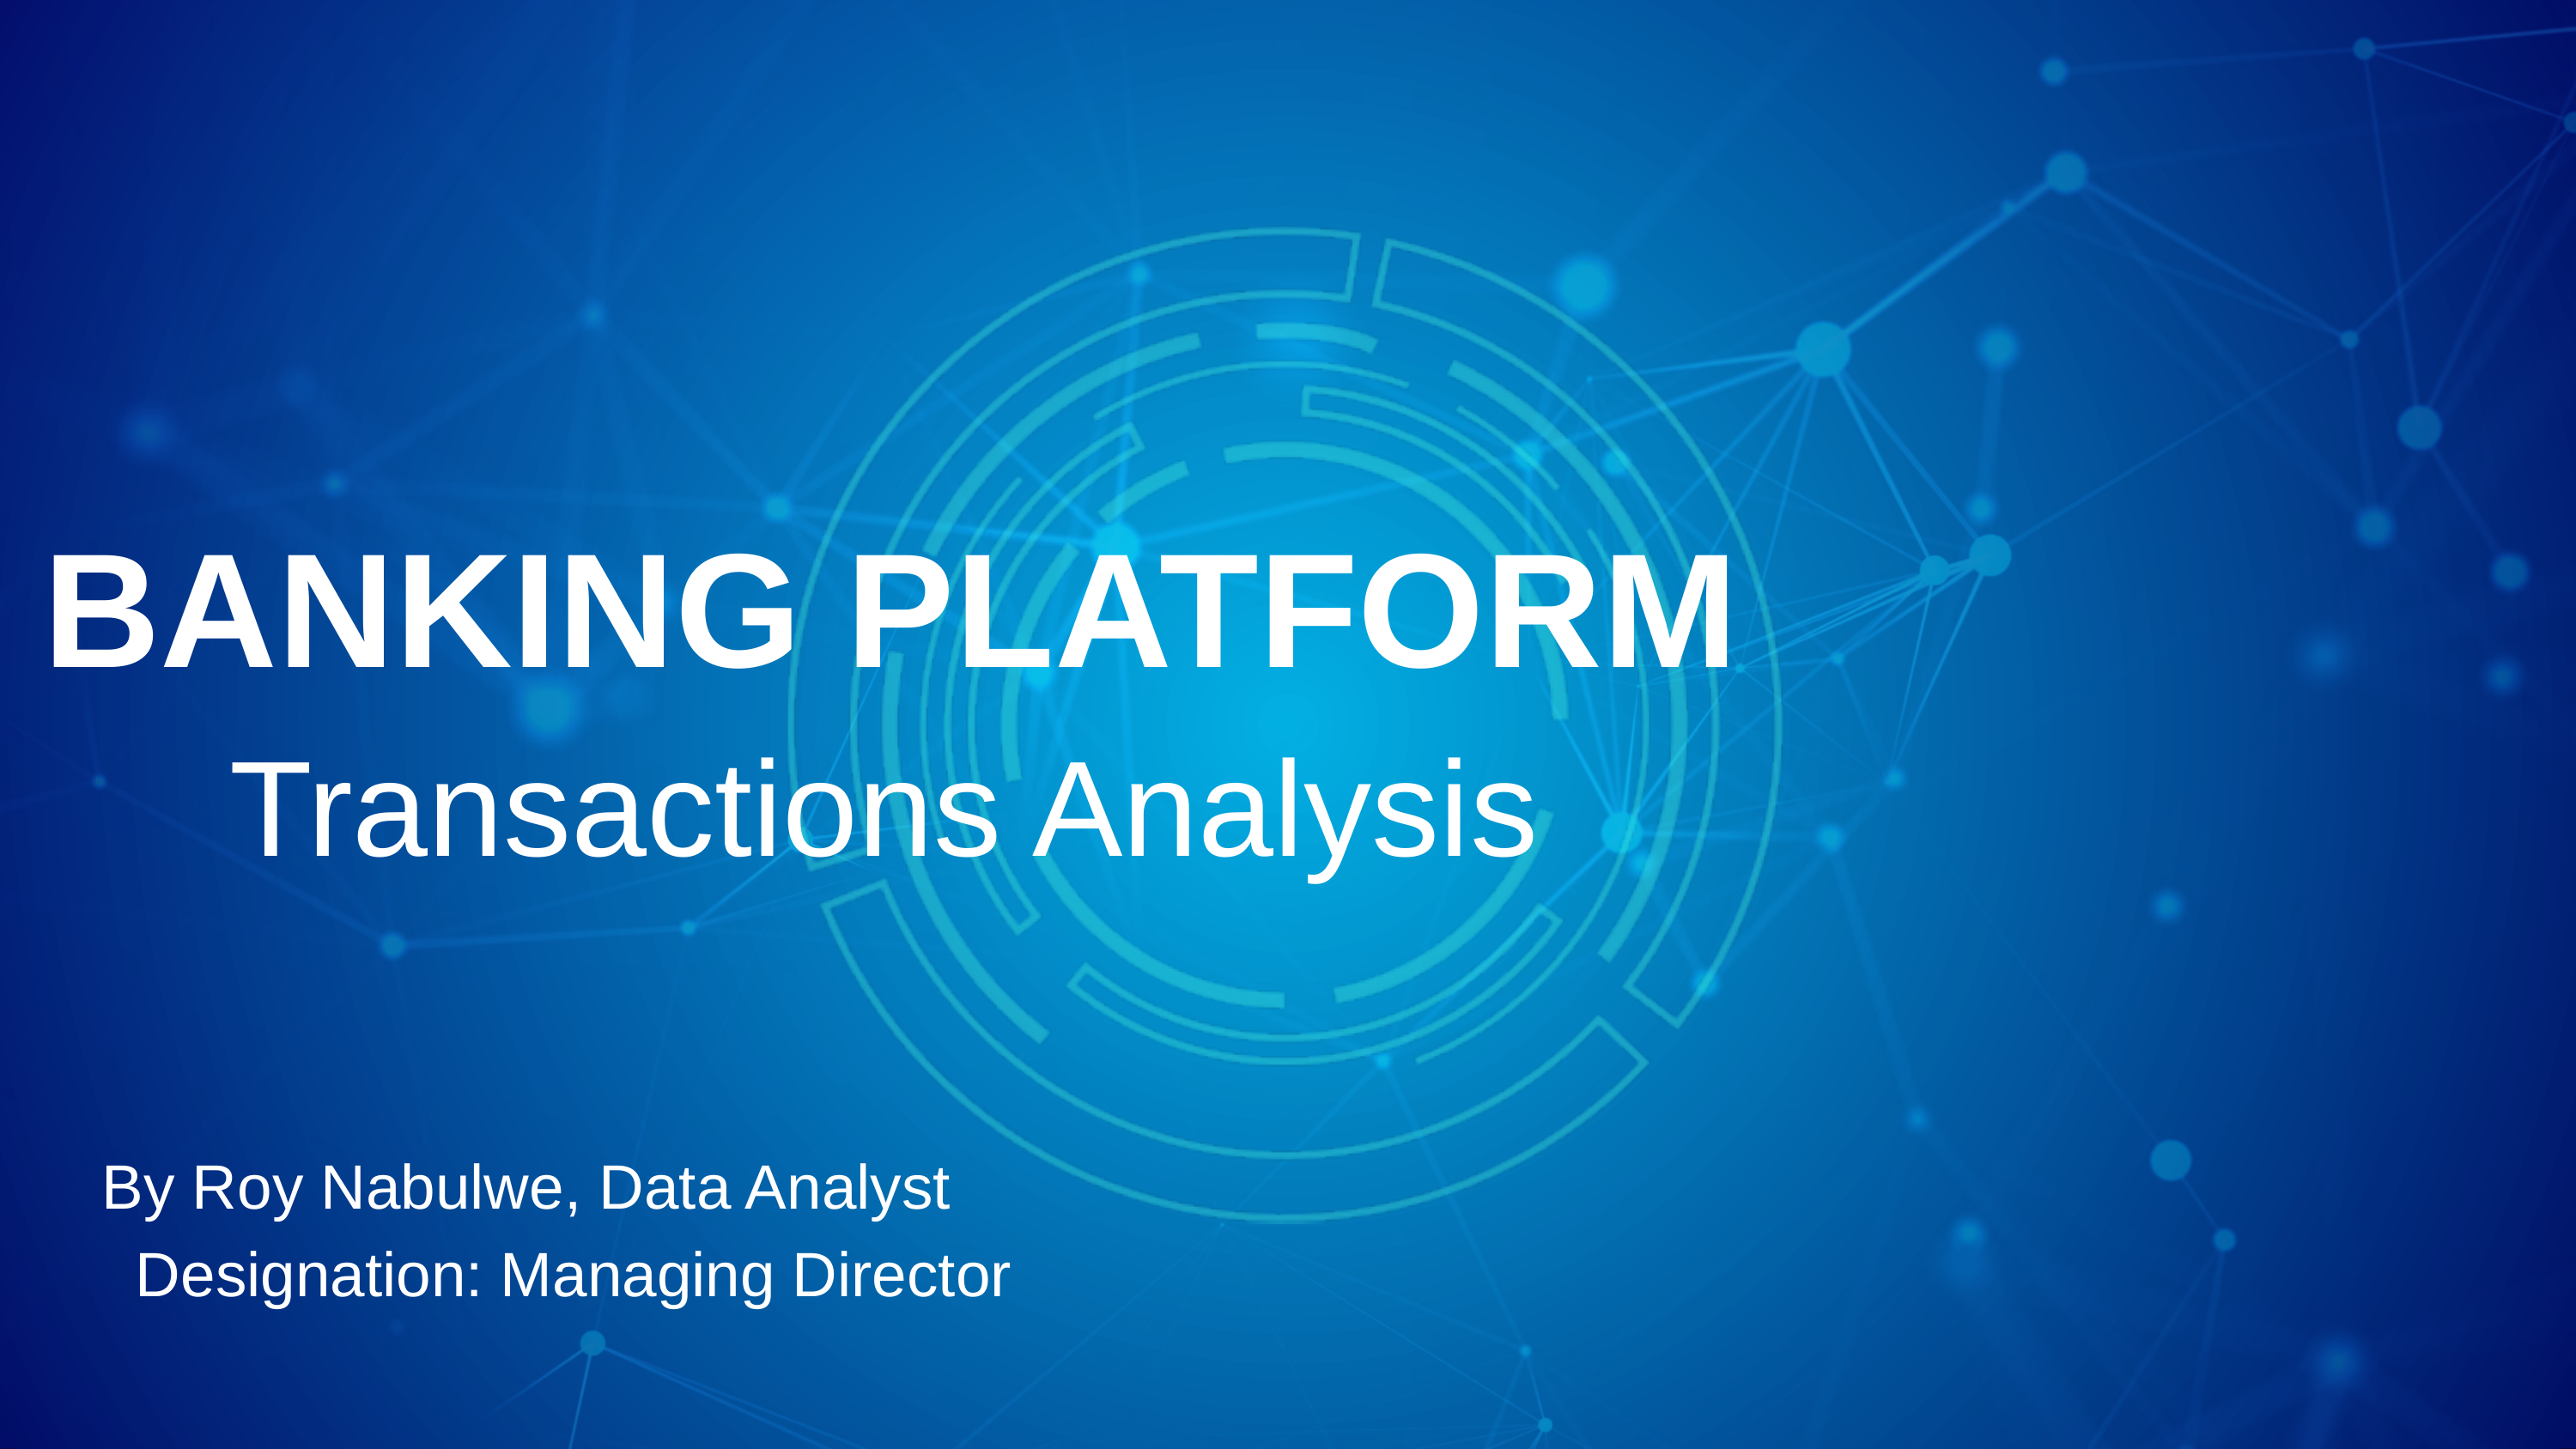

BANKING PLATFORM
Transactions Analysis
By Roy Nabulwe, Data Analyst
Designation: Managing Director